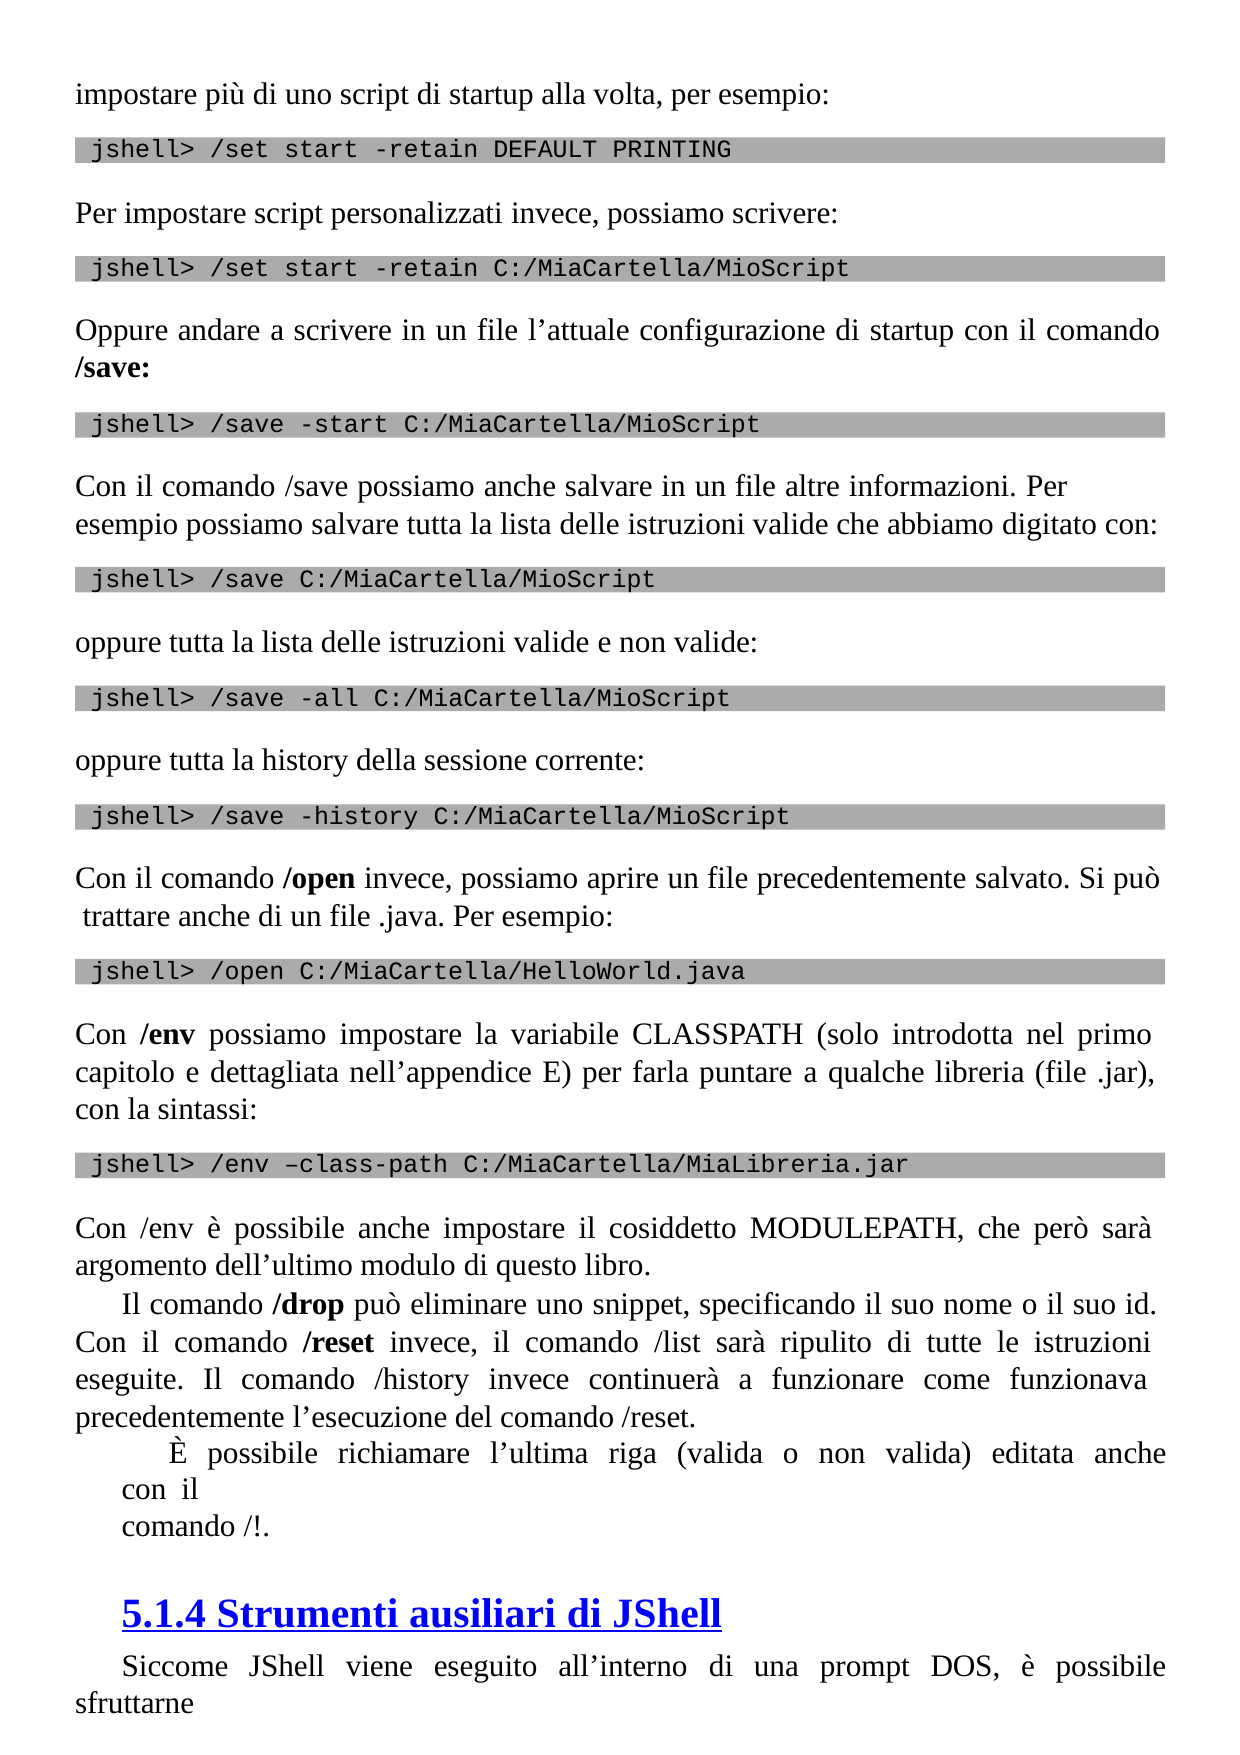

impostare più di uno script di startup alla volta, per esempio:
jshell> /set start -retain DEFAULT PRINTING
Per impostare script personalizzati invece, possiamo scrivere:
jshell> /set start -retain C:/MiaCartella/MioScript
Oppure andare a scrivere in un file l’attuale configurazione di startup con il comando
/save:
jshell> /save -start C:/MiaCartella/MioScript
Con il comando /save possiamo anche salvare in un file altre informazioni. Per  esempio possiamo salvare tutta la lista delle istruzioni valide che abbiamo digitato con:
jshell> /save C:/MiaCartella/MioScript
oppure tutta la lista delle istruzioni valide e non valide:
jshell> /save -all C:/MiaCartella/MioScript
oppure tutta la history della sessione corrente:
jshell> /save -history C:/MiaCartella/MioScript
Con il comando /open invece, possiamo aprire un file precedentemente salvato. Si può  trattare anche di un file .java. Per esempio:
jshell> /open C:/MiaCartella/HelloWorld.java
Con /env possiamo impostare la variabile CLASSPATH (solo introdotta nel primo  capitolo e dettagliata nell’appendice E) per farla puntare a qualche libreria (file .jar),  con la sintassi:
jshell> /env –class-path C:/MiaCartella/MiaLibreria.jar
Con /env è possibile anche impostare il cosiddetto MODULEPATH, che però sarà  argomento dell’ultimo modulo di questo libro.
Il comando /drop può eliminare uno snippet, specificando il suo nome o il suo id.  Con il comando /reset invece, il comando /list sarà ripulito di tutte le istruzioni  eseguite. Il comando /history invece continuerà a funzionare come funzionava  precedentemente l’esecuzione del comando /reset.
È possibile richiamare l’ultima riga (valida o non valida) editata anche con il
comando /!.

5.1.4 Strumenti ausiliari di JShell
Siccome JShell viene eseguito all’interno di una prompt DOS, è possibile sfruttarne